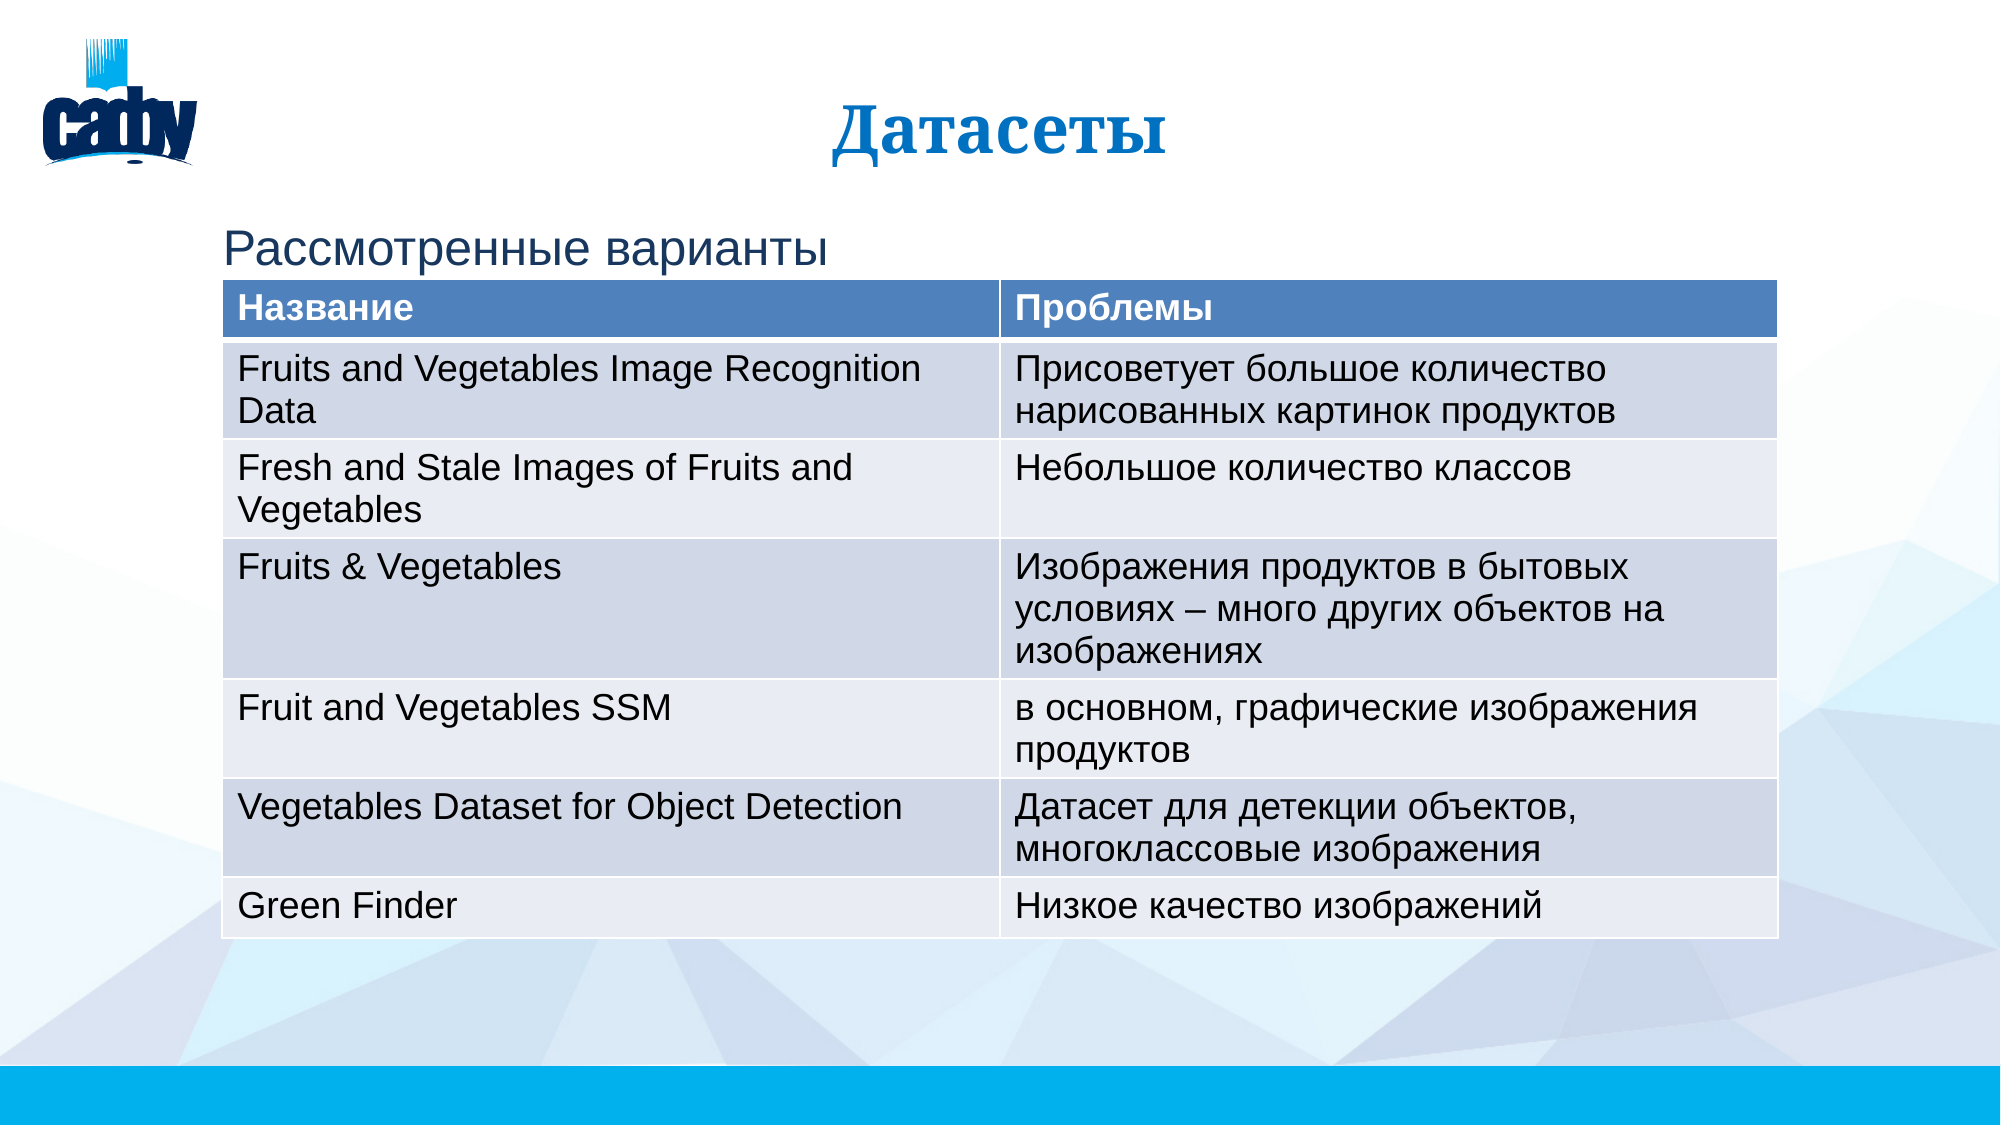

# Датасеты
Рассмотренные варианты
| Название | Проблемы |
| --- | --- |
| Fruits and Vegetables Image Recognition Data | Присоветует большое количество нарисованных картинок продуктов |
| Fresh and Stale Images of Fruits and Vegetables | Небольшое количество классов |
| Fruits & Vegetables | Изображения продуктов в бытовых условиях – много других объектов на изображениях |
| Fruit and Vegetables SSM | в основном, графические изображения продуктов |
| Vegetables Dataset for Object Detection | Датасет для детекции объектов, многоклассовые изображения |
| Green Finder | Низкое качество изображений |